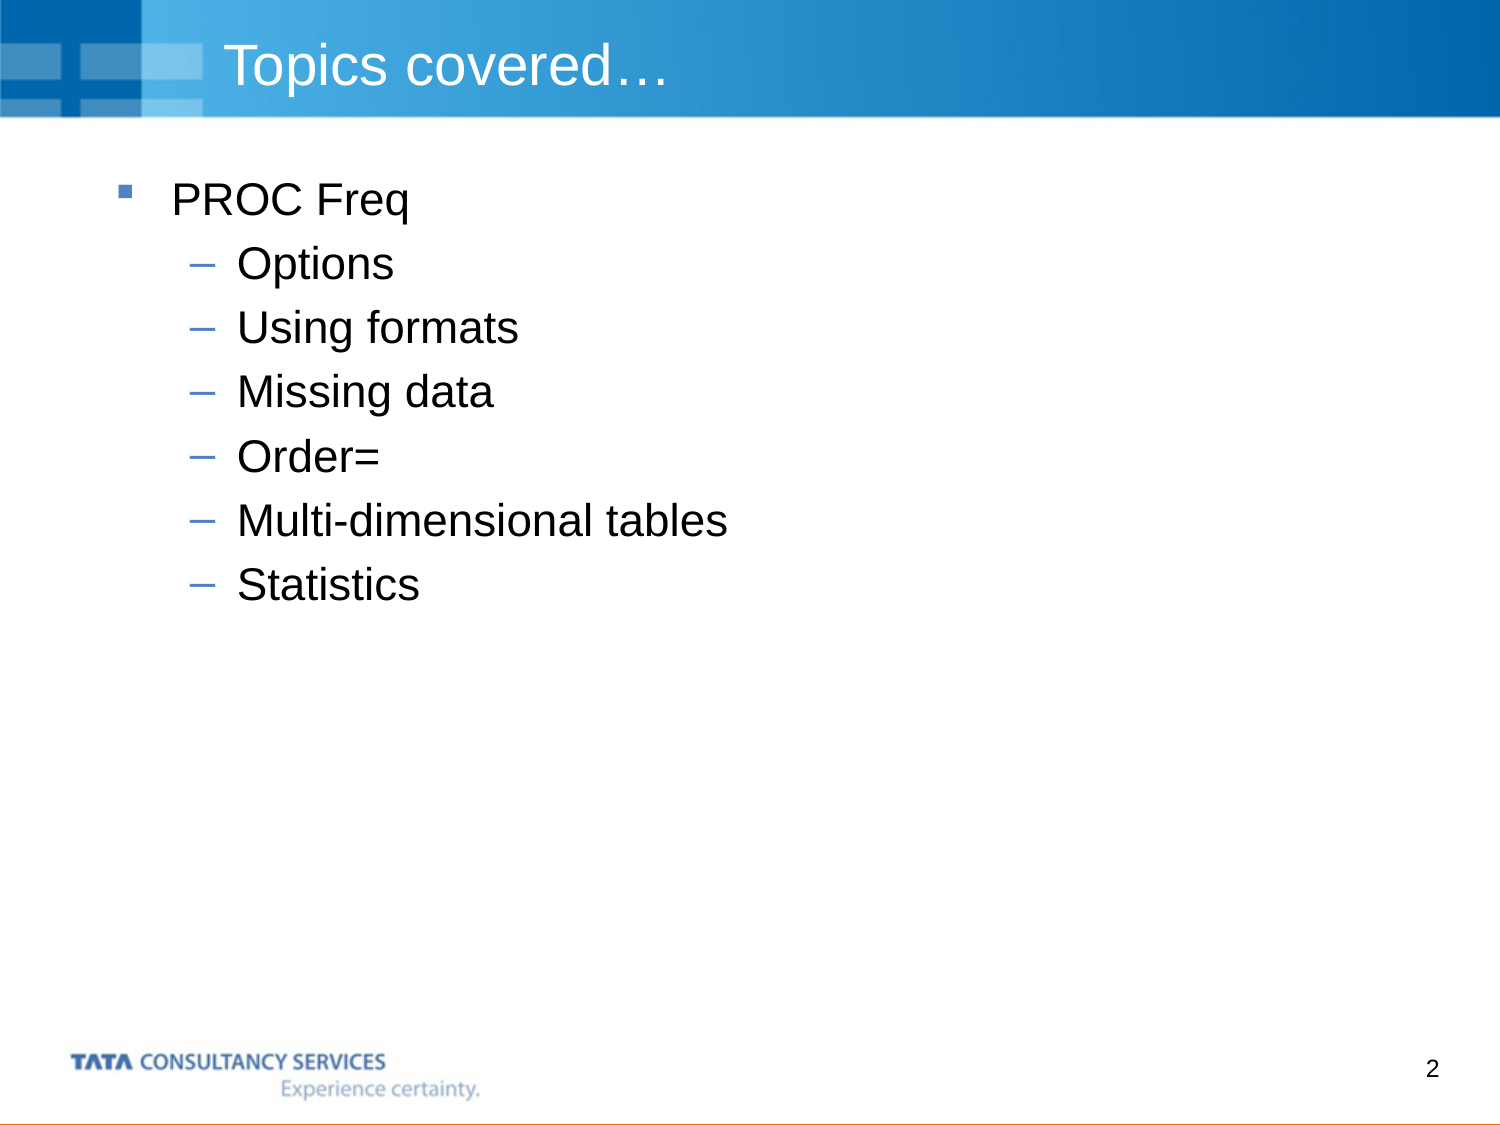

# Topics covered…
PROC Freq
Options
Using formats
Missing data
Order=
Multi-dimensional tables
Statistics